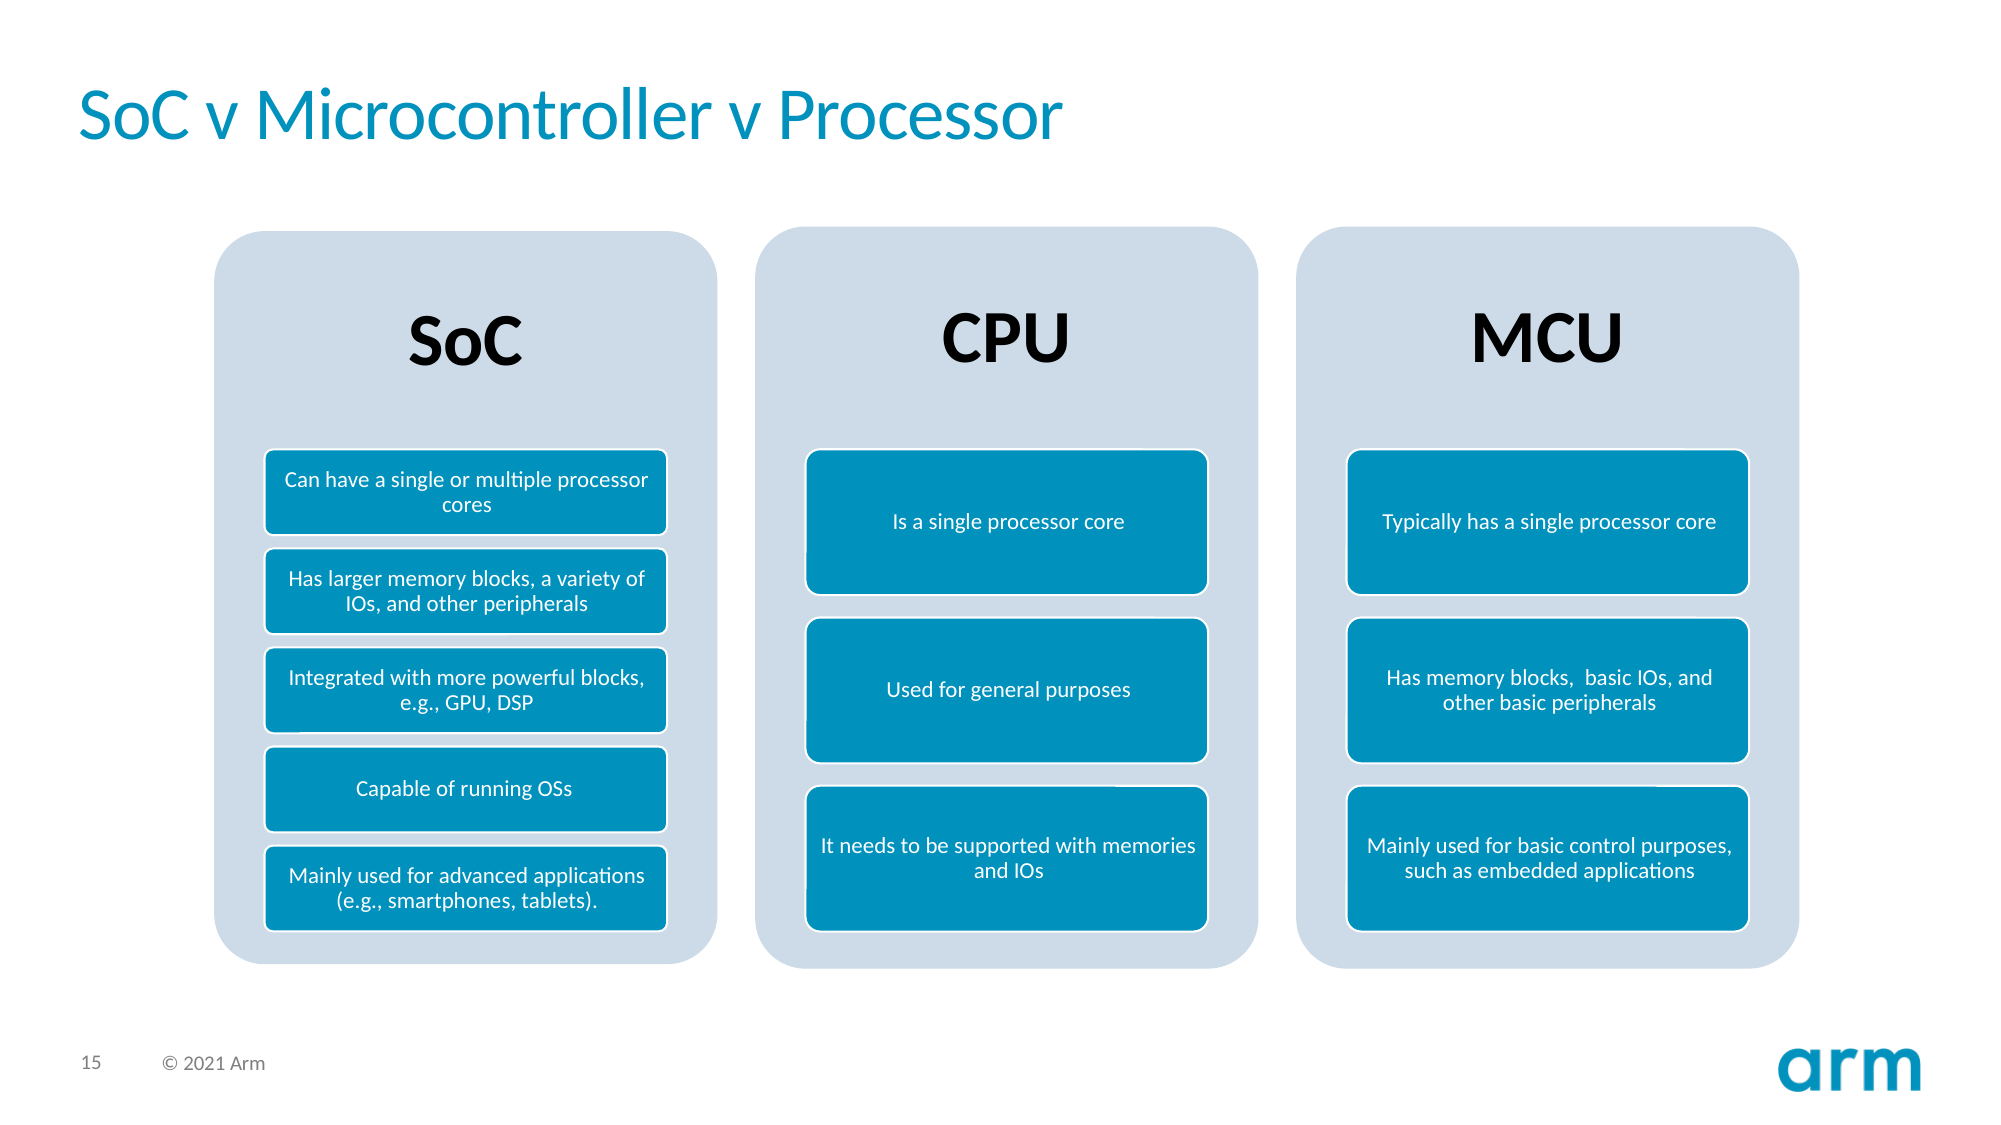

# SoC v Microcontroller v Processor
SoC
Can have a single or multiple processor cores
Has larger memory blocks, a variety of IOs, and other peripherals
Integrated with more powerful blocks, e.g., GPU, DSP
Capable of running OSs
Mainly used for advanced applications (e.g., smartphones, tablets).
CPU
Is a single processor core
Used for general purposes
It needs to be supported with memories and IOs
MCU
Typically has a single processor core
Has memory blocks,  basic IOs, and other basic peripherals
Mainly used for basic control purposes, such as embedded applications